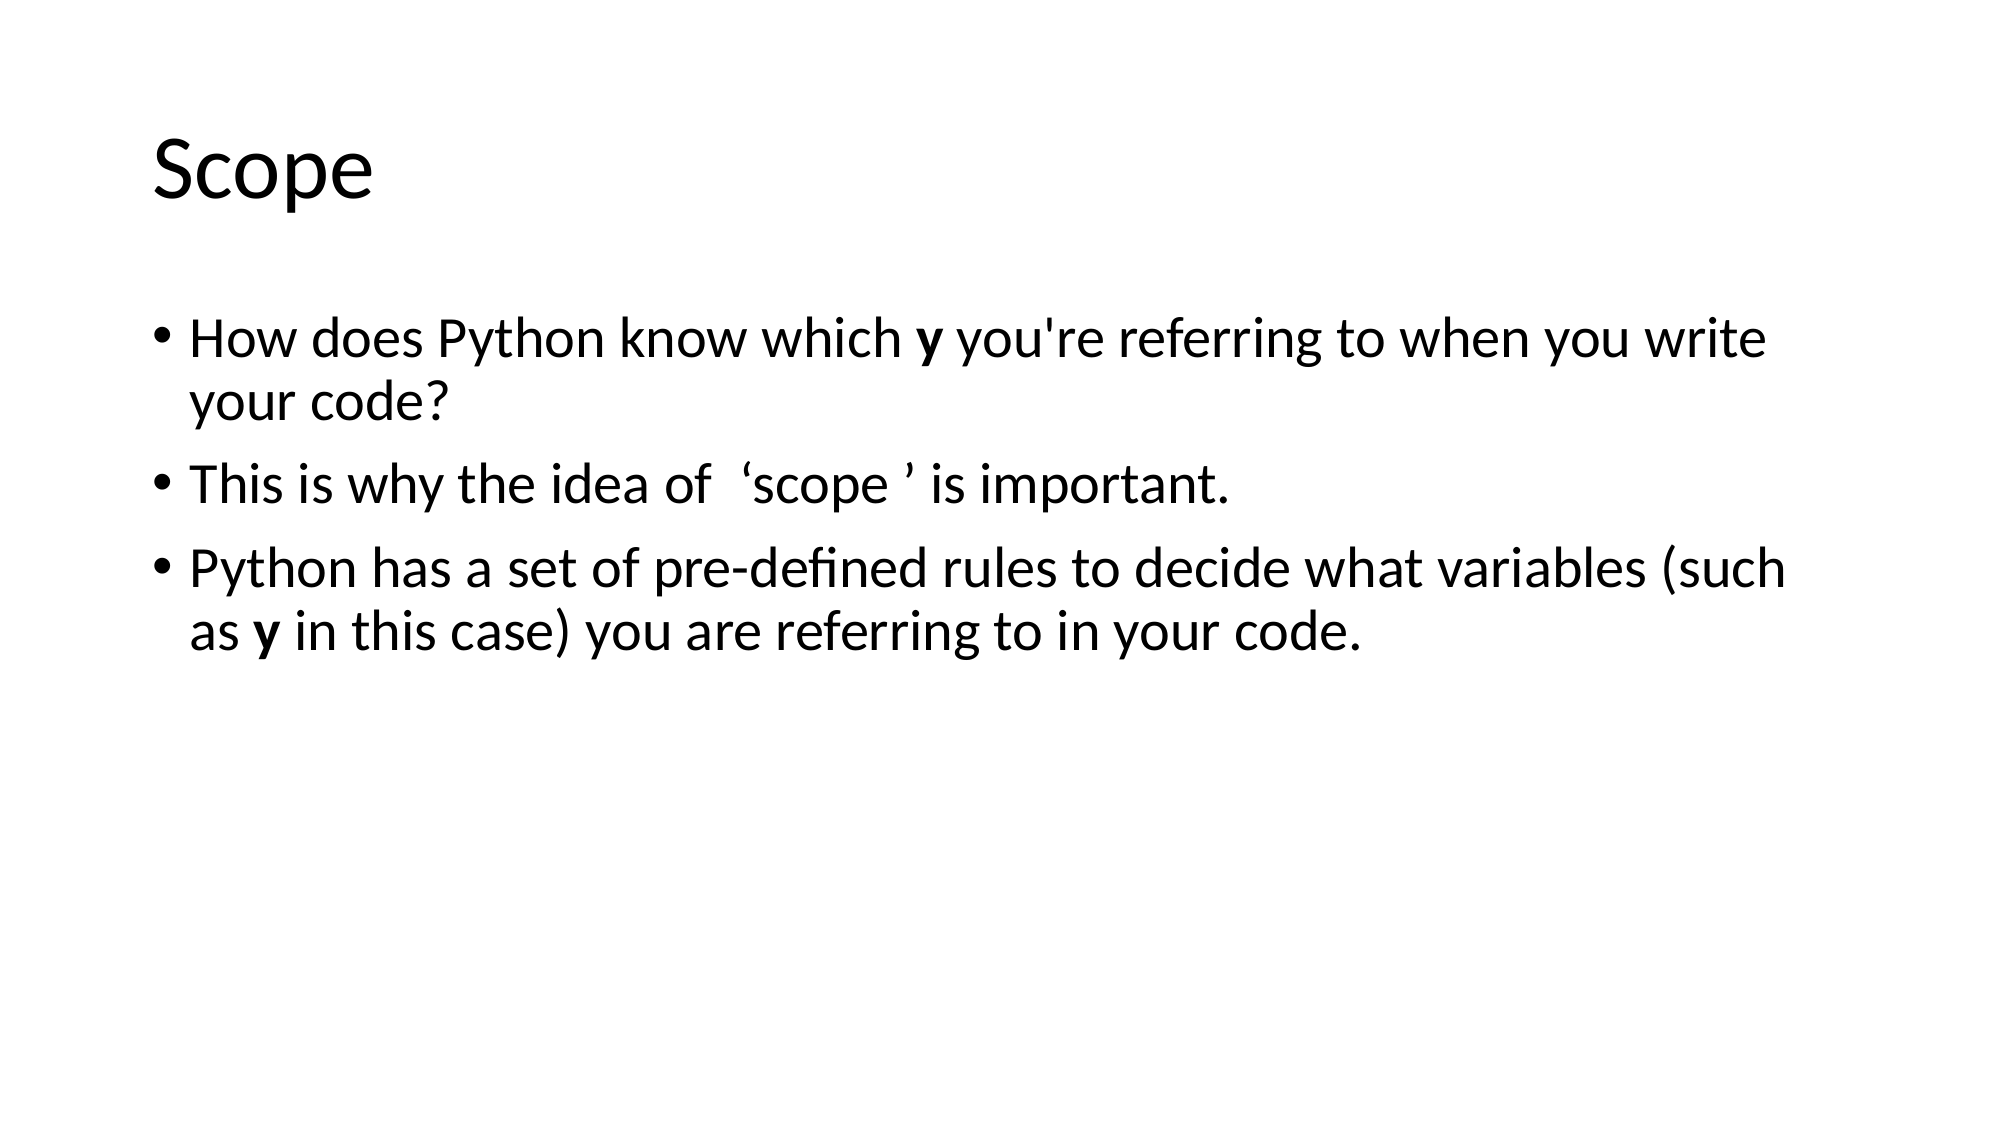

# Scope
How does Python know which y you're referring to when you write your code?
This is why the idea of  ‘scope ’ is important.
Python has a set of pre-defined rules to decide what variables (such as y in this case) you are referring to in your code.